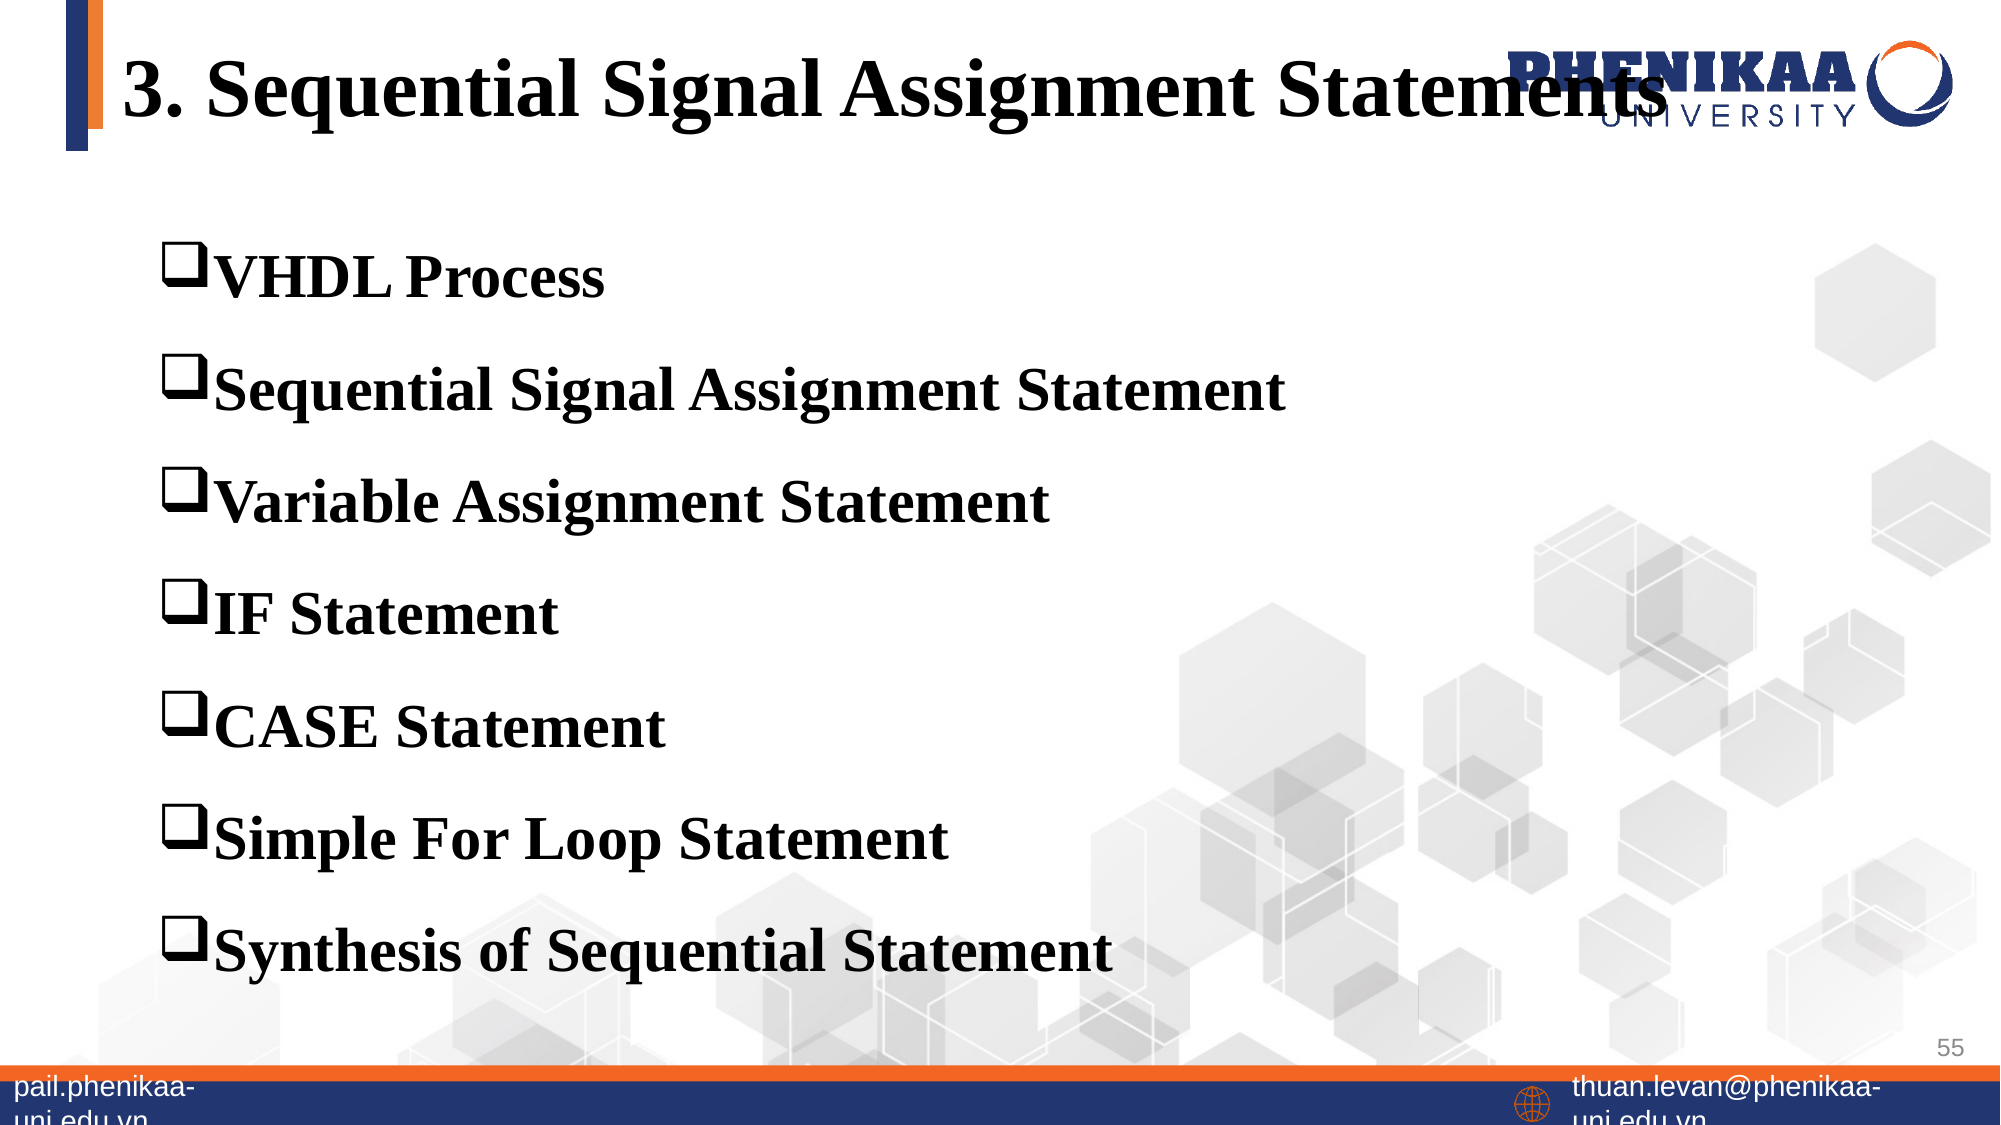

# 3. Sequential Signal Assignment Statements
VHDL Process
Sequential Signal Assignment Statement
Variable Assignment Statement
IF Statement
CASE Statement
Simple For Loop Statement
Synthesis of Sequential Statement
55